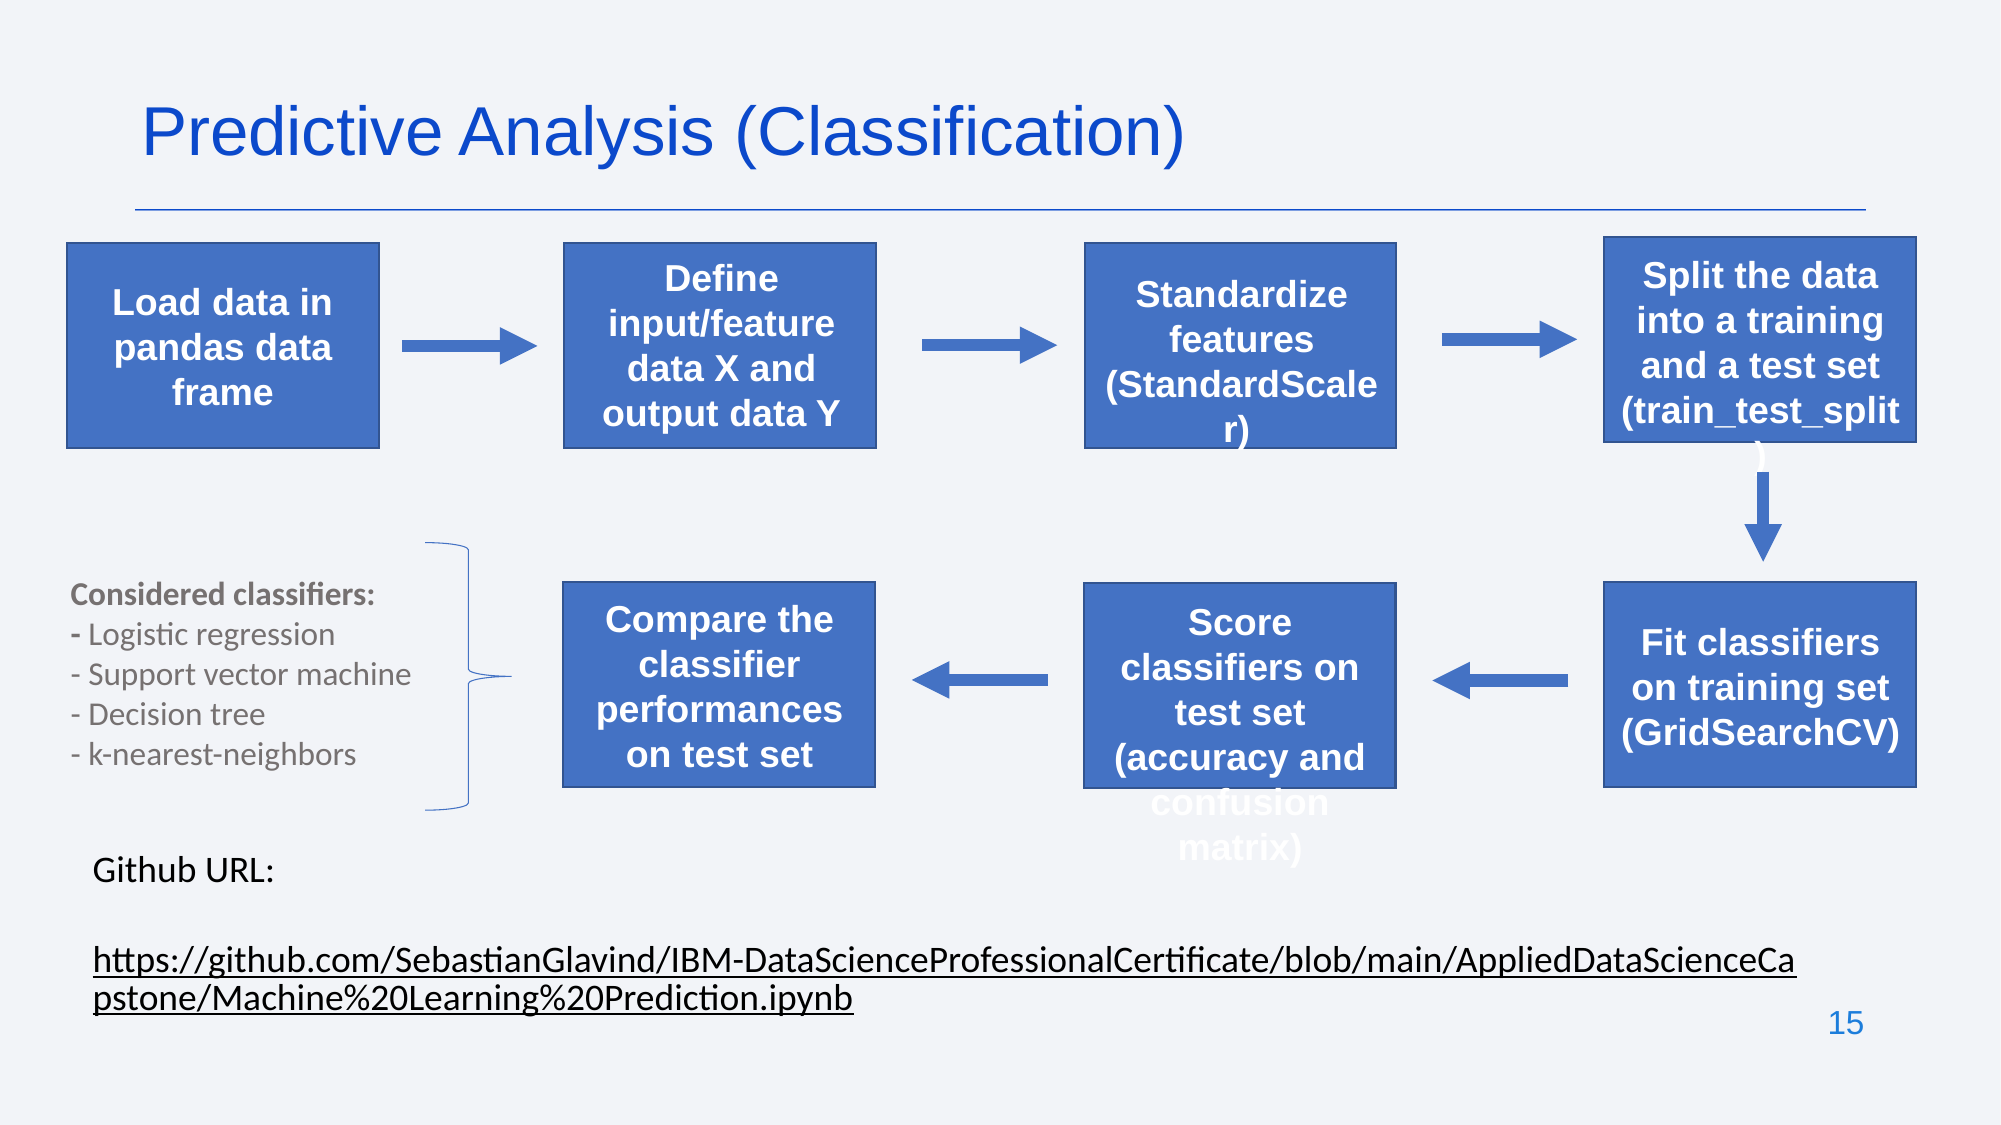

Predictive Analysis (Classification)

Split the data into a training and a test set
(train_test_split)

Define input/feature data X and output data Y
Standardize features (StandardScaler)
Load data in pandas data frame

Considered classifiers:
- Logistic regression
- Support vector machine
- Decision tree
- k-nearest-neighbors

Compare the classifier performances on test set
Score classifiers on test set
(accuracy and confusion matrix)
Fit classifiers on training set
(GridSearchCV)
Github URL:

https://github.com/SebastianGlavind/IBM-DataScienceProfessionalCertificate/blob/main/AppliedDataScienceCapstone/Machine%20Learning%20Prediction.ipynb
15